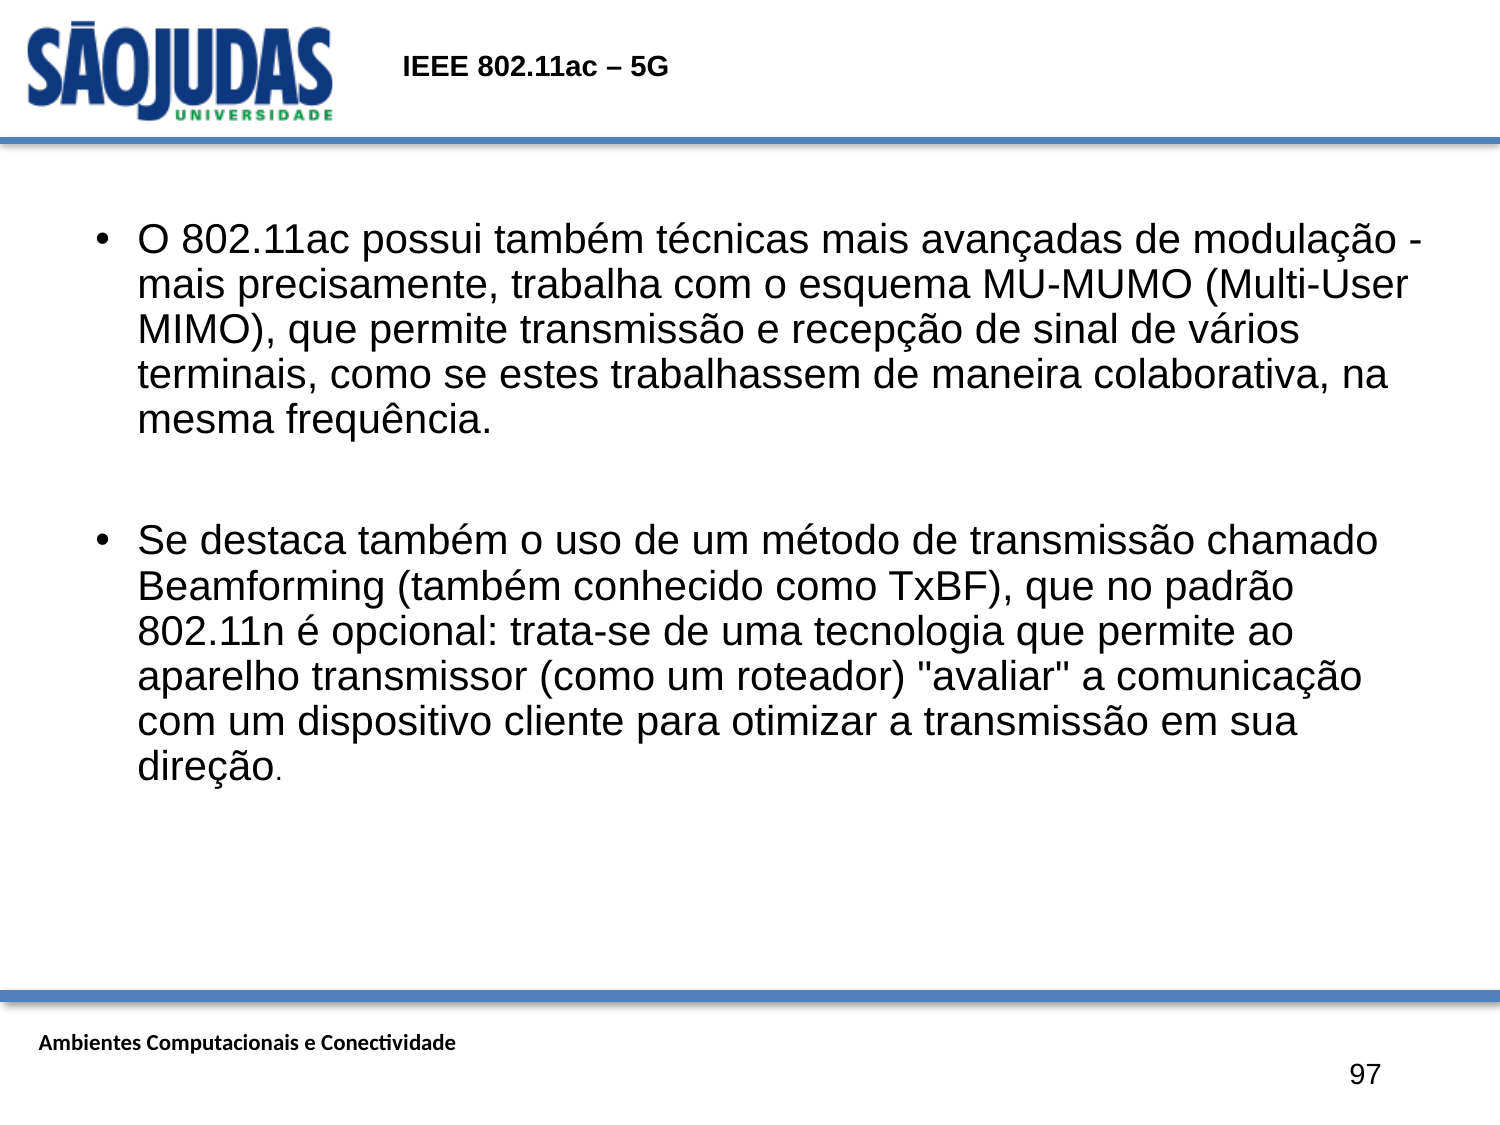

# IEEE 802.11ac – 5G
O 802.11ac possui também técnicas mais avançadas de modulação - mais precisamente, trabalha com o esquema MU-MUMO (Multi-User MIMO), que permite transmissão e recepção de sinal de vários terminais, como se estes trabalhassem de maneira colaborativa, na mesma frequência.

Se destaca também o uso de um método de transmissão chamado Beamforming (também conhecido como TxBF), que no padrão 802.11n é opcional: trata-se de uma tecnologia que permite ao aparelho transmissor (como um roteador) "avaliar" a comunicação com um dispositivo cliente para otimizar a transmissão em sua direção.
97